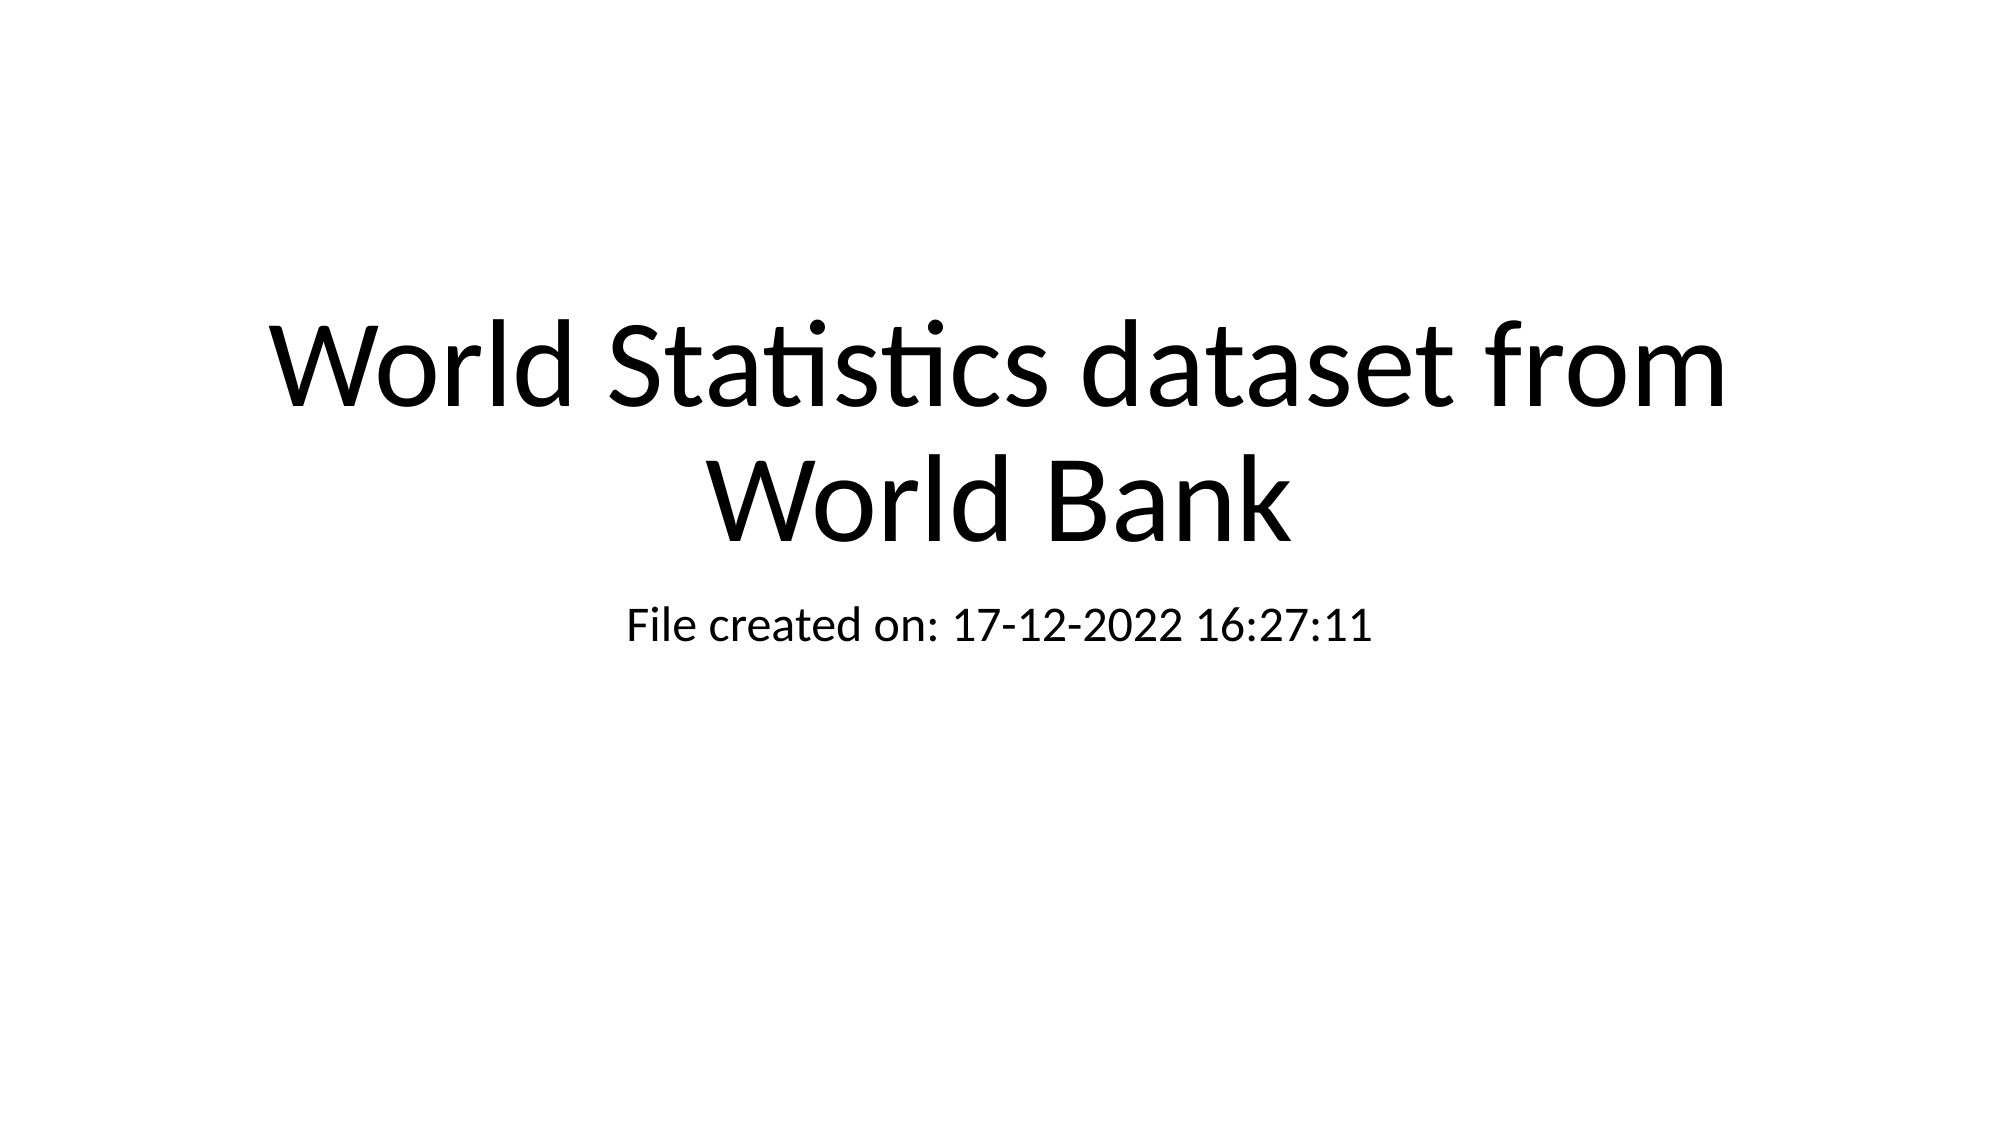

# World Statistics dataset from World Bank
File created on: 17-12-2022 16:27:11